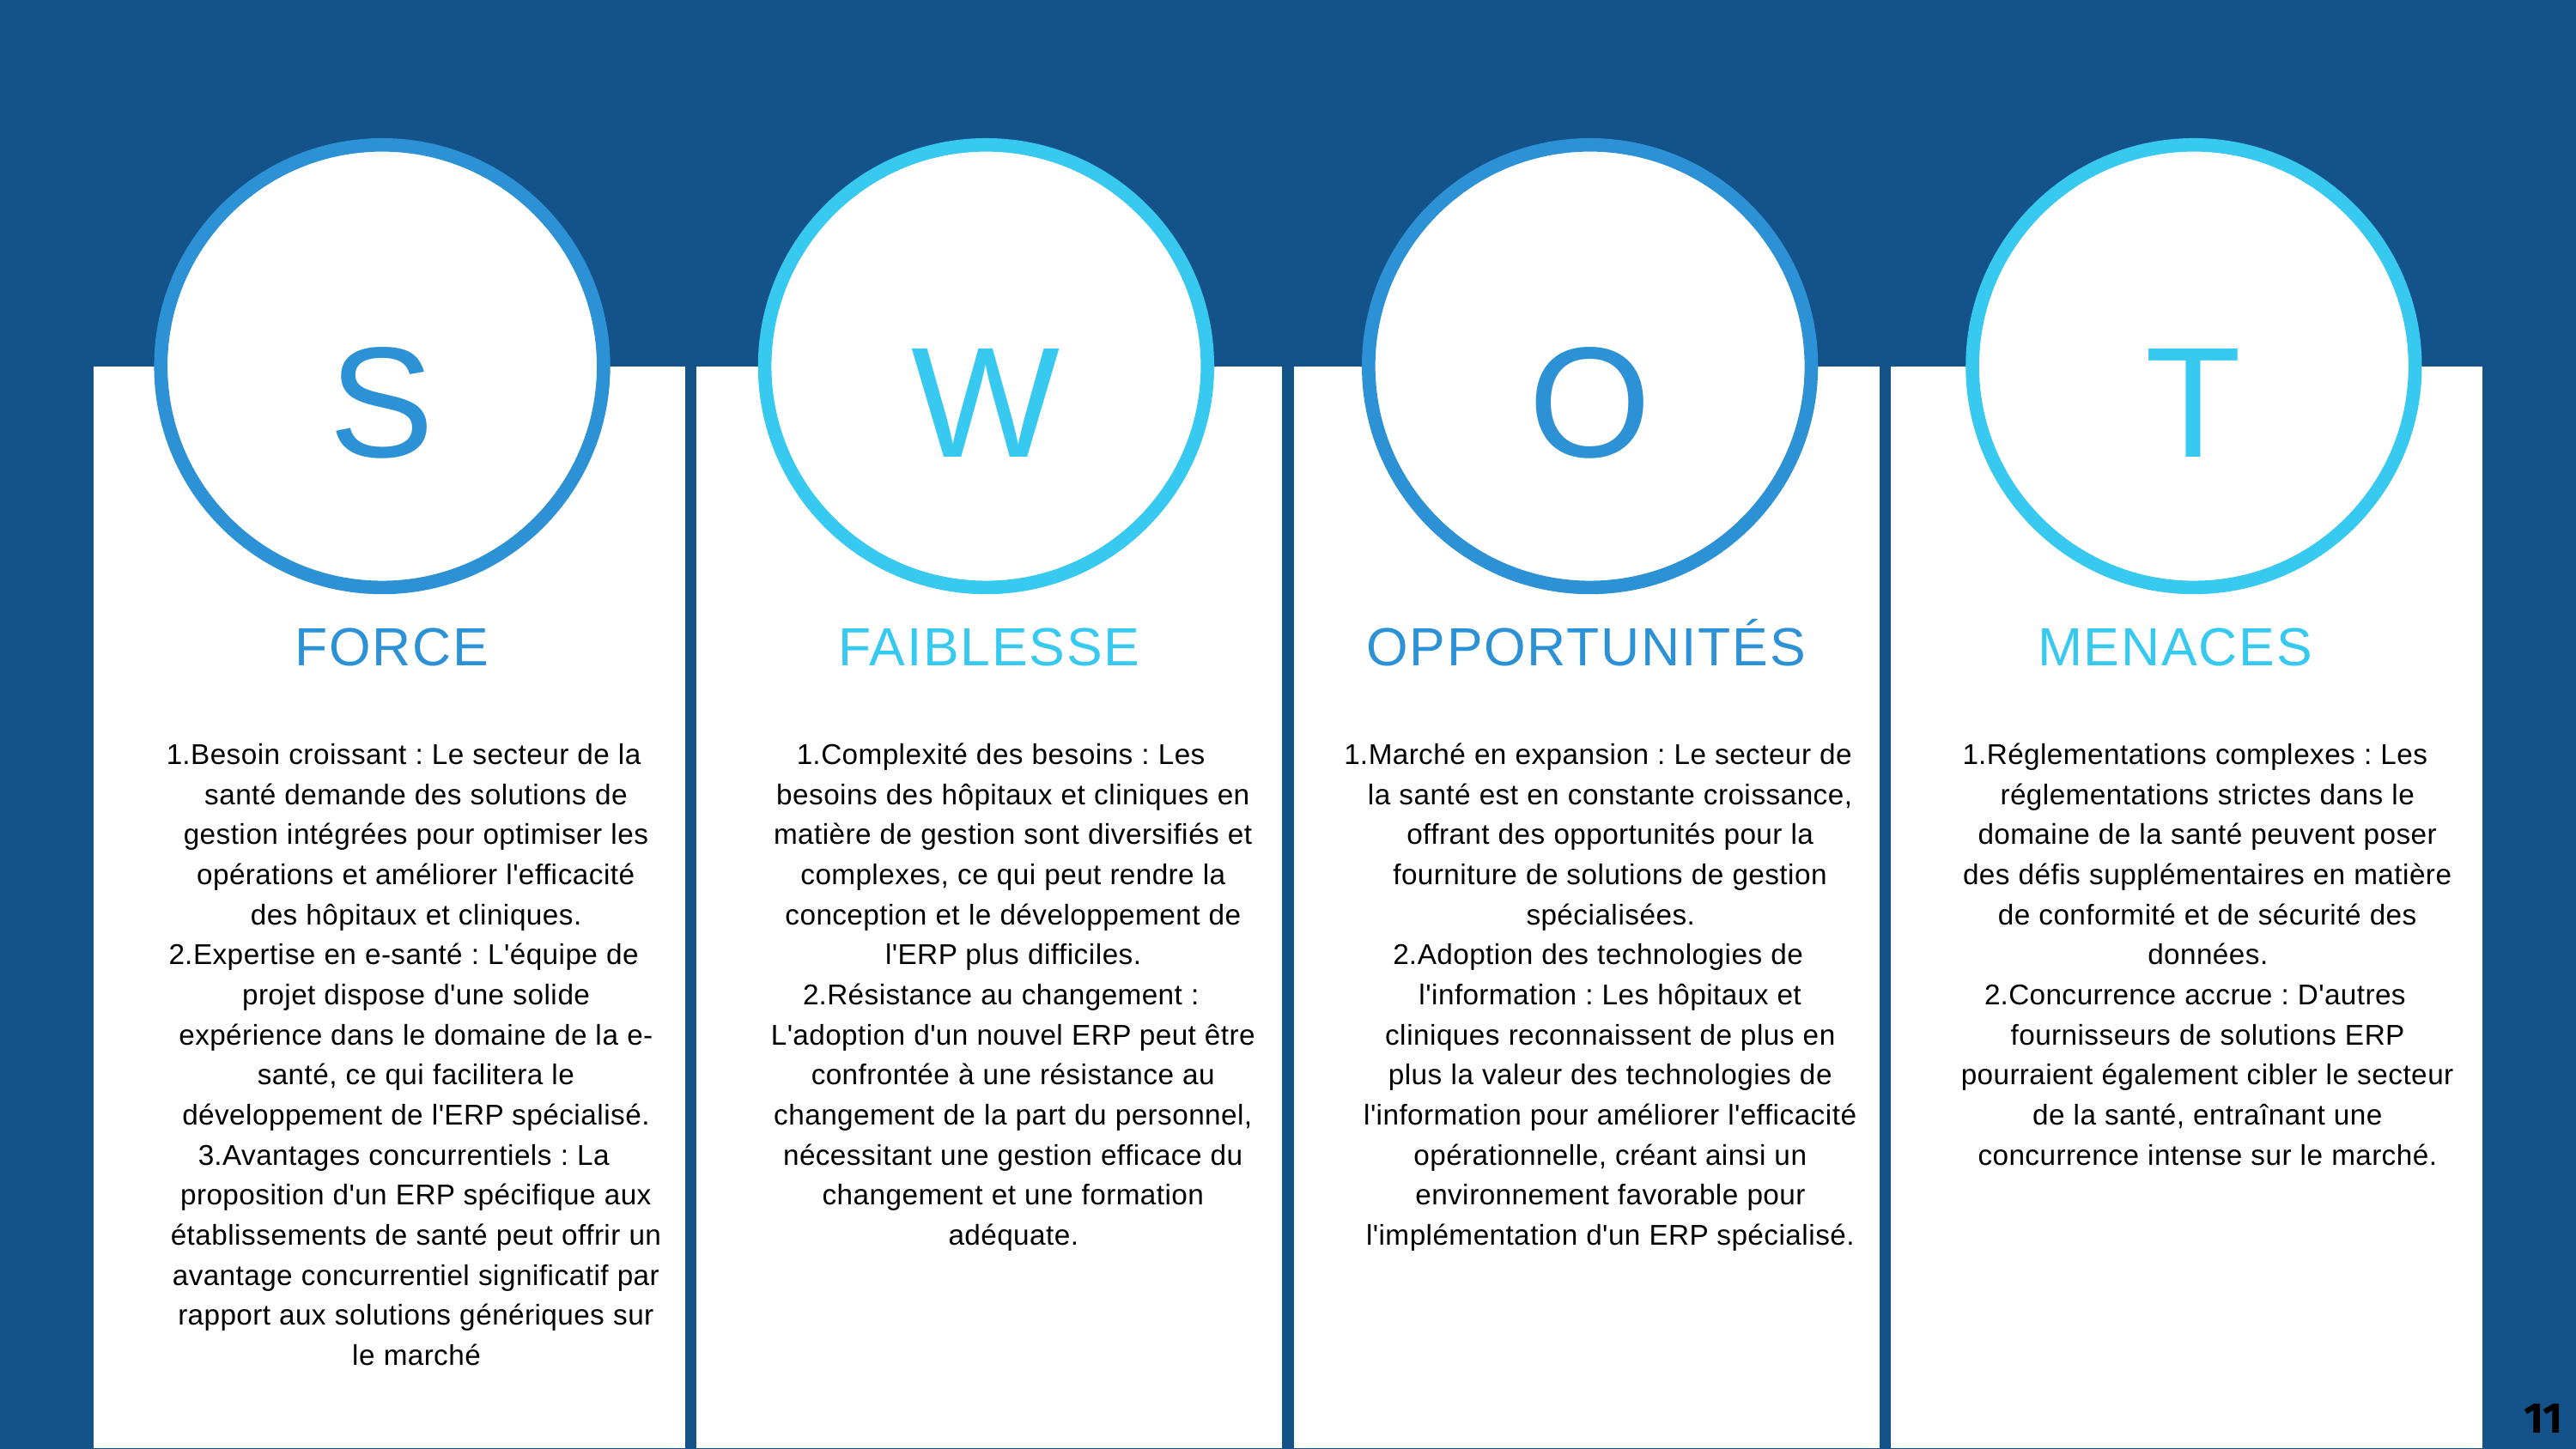

S

W

O

T
| FORCE | FAIBLESSE | OPPORTUNITÉS | MENACES |
| --- | --- | --- | --- |
| Besoin croissant : Le secteur de la santé demande des solutions de gestion intégrées pour optimiser les opérations et améliorer l'efficacité des hôpitaux et cliniques. Expertise en e-santé : L'équipe de projet dispose d'une solide expérience dans le domaine de la e-santé, ce qui facilitera le développement de l'ERP spécialisé. Avantages concurrentiels : La proposition d'un ERP spécifique aux établissements de santé peut offrir un avantage concurrentiel significatif par rapport aux solutions génériques sur le marché | Complexité des besoins : Les besoins des hôpitaux et cliniques en matière de gestion sont diversifiés et complexes, ce qui peut rendre la conception et le développement de l'ERP plus difficiles. Résistance au changement : L'adoption d'un nouvel ERP peut être confrontée à une résistance au changement de la part du personnel, nécessitant une gestion efficace du changement et une formation adéquate. | Marché en expansion : Le secteur de la santé est en constante croissance, offrant des opportunités pour la fourniture de solutions de gestion spécialisées. Adoption des technologies de l'information : Les hôpitaux et cliniques reconnaissent de plus en plus la valeur des technologies de l'information pour améliorer l'efficacité opérationnelle, créant ainsi un environnement favorable pour l'implémentation d'un ERP spécialisé. | Réglementations complexes : Les réglementations strictes dans le domaine de la santé peuvent poser des défis supplémentaires en matière de conformité et de sécurité des données. Concurrence accrue : D'autres fournisseurs de solutions ERP pourraient également cibler le secteur de la santé, entraînant une concurrence intense sur le marché. |
11